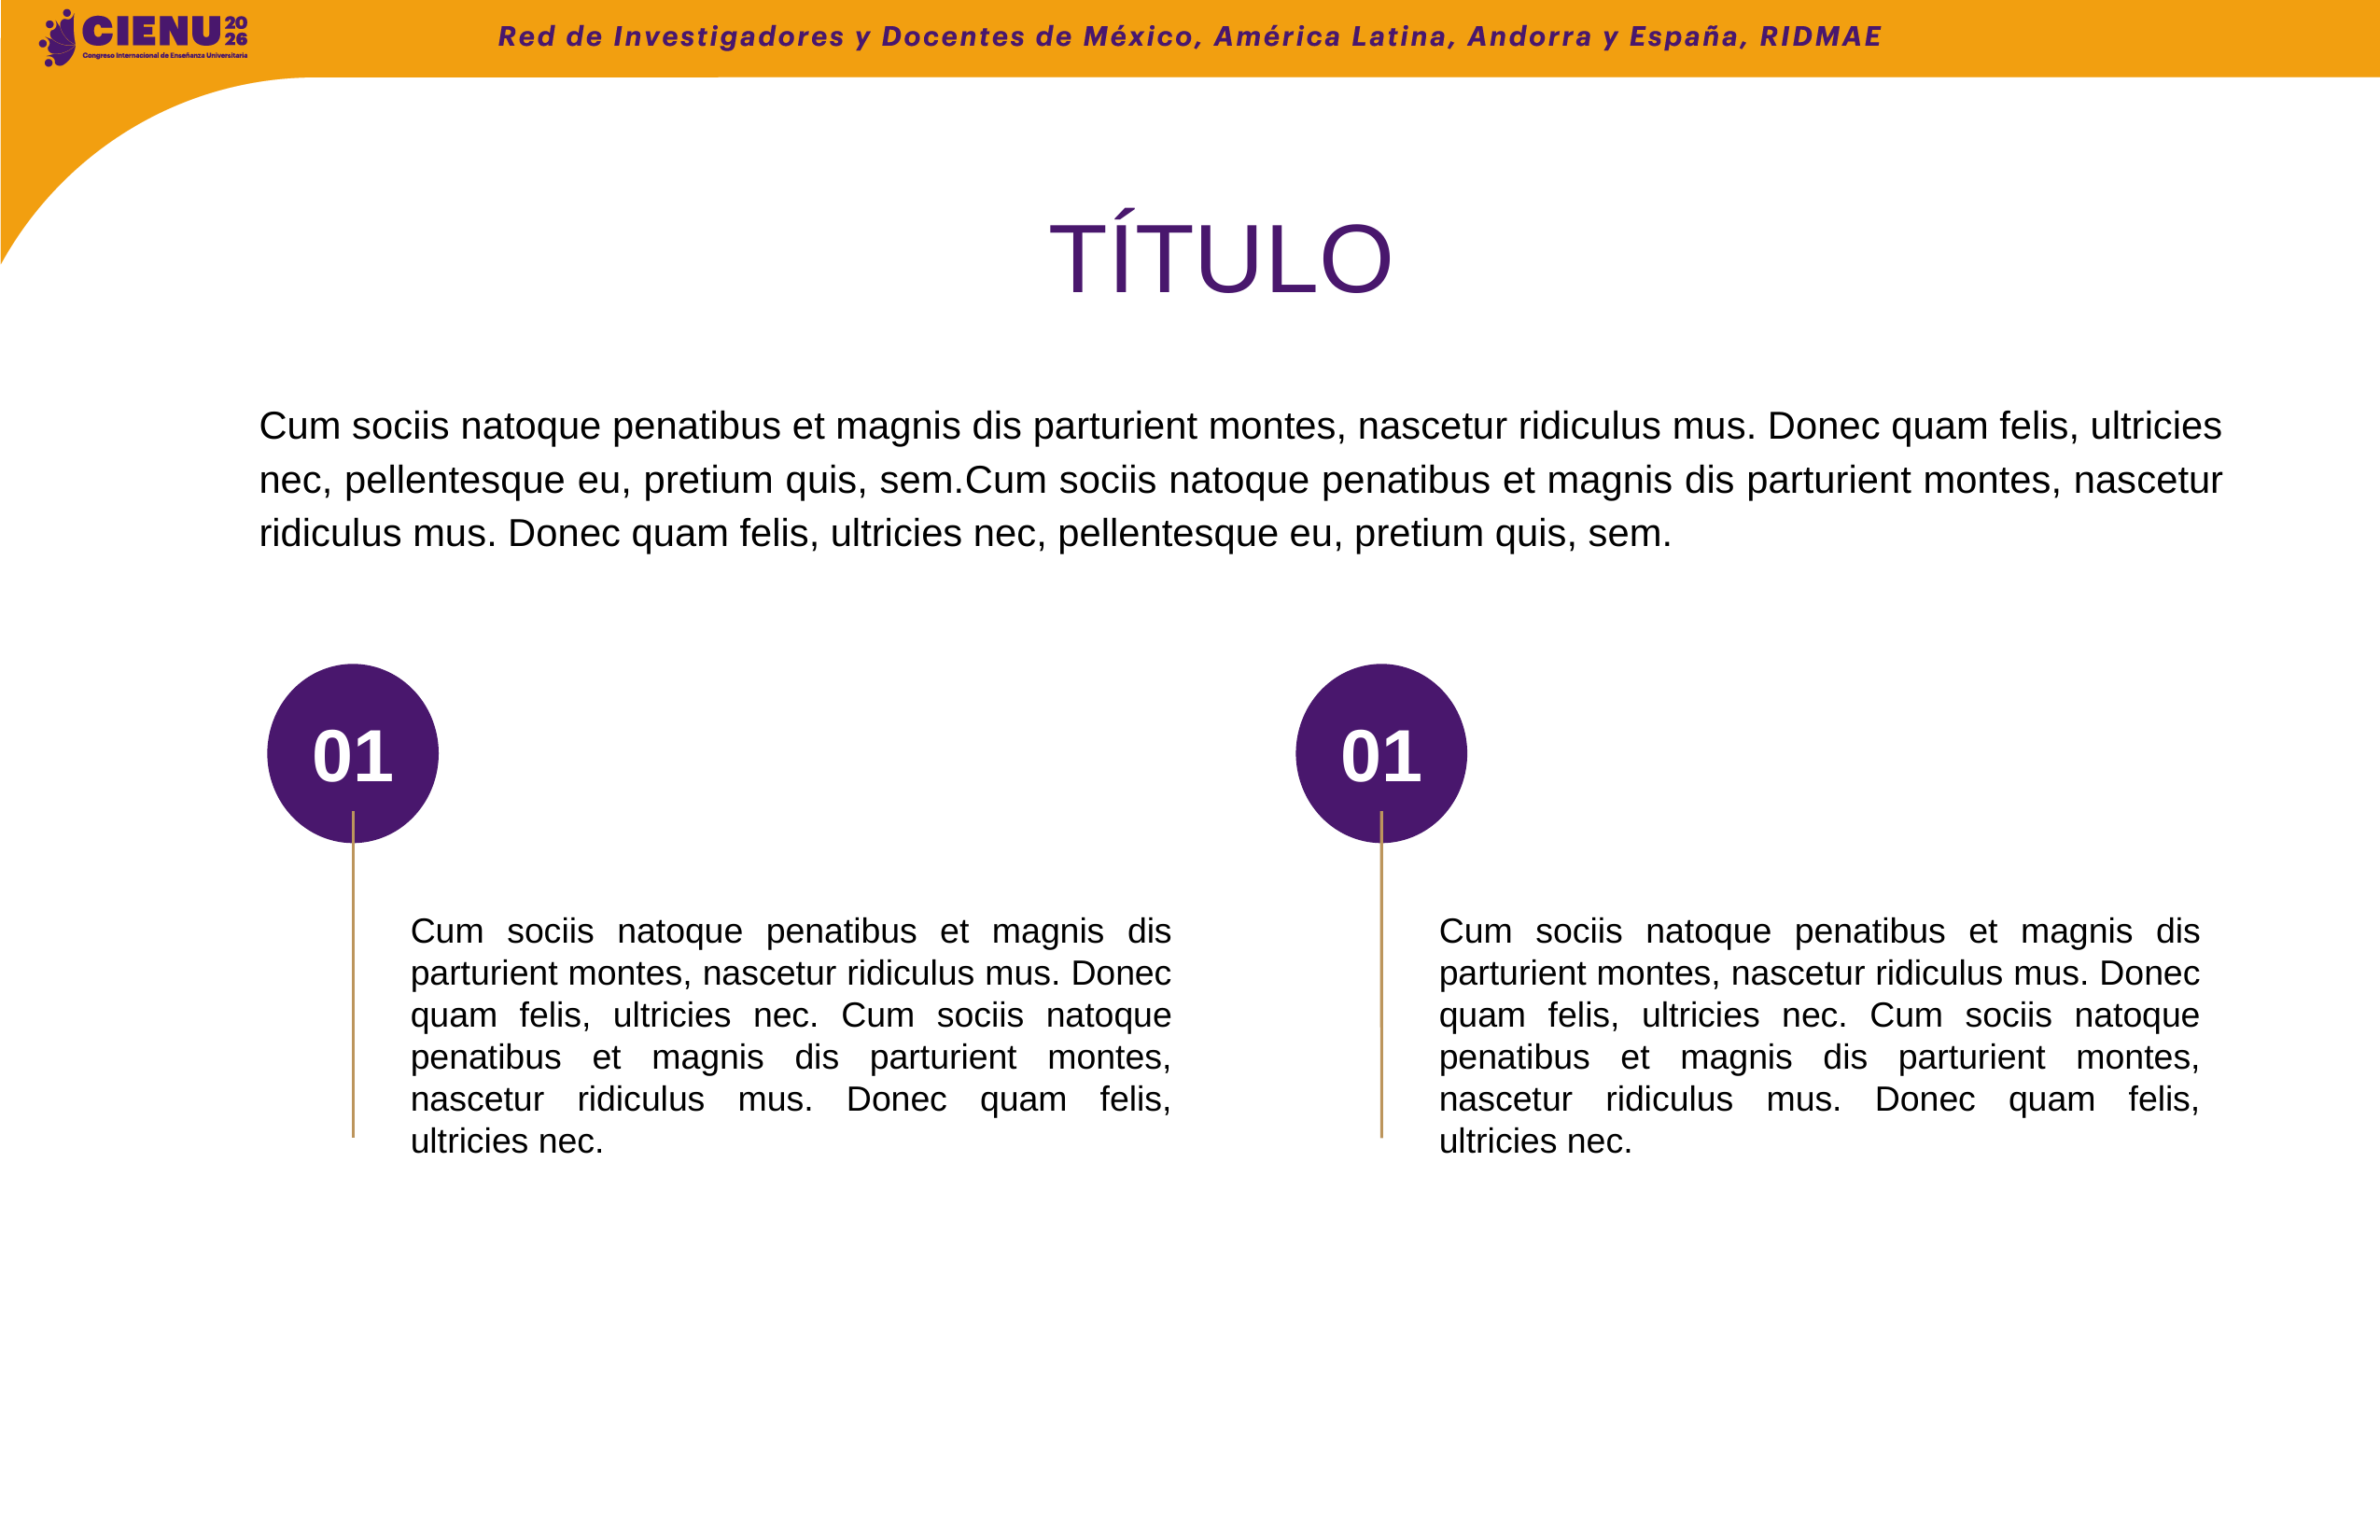

TÍTULO
Cum sociis natoque penatibus et magnis dis parturient montes, nascetur ridiculus mus. Donec quam felis, ultricies nec, pellentesque eu, pretium quis, sem.Cum sociis natoque penatibus et magnis dis parturient montes, nascetur ridiculus mus. Donec quam felis, ultricies nec, pellentesque eu, pretium quis, sem.

01

01
Cum sociis natoque penatibus et magnis dis parturient montes, nascetur ridiculus mus. Donec quam felis, ultricies nec. Cum sociis natoque penatibus et magnis dis parturient montes, nascetur ridiculus mus. Donec quam felis, ultricies nec.

Cum sociis natoque penatibus et magnis dis parturient montes, nascetur ridiculus mus. Donec quam felis, ultricies nec. Cum sociis natoque penatibus et magnis dis parturient montes, nascetur ridiculus mus. Donec quam felis, ultricies nec.